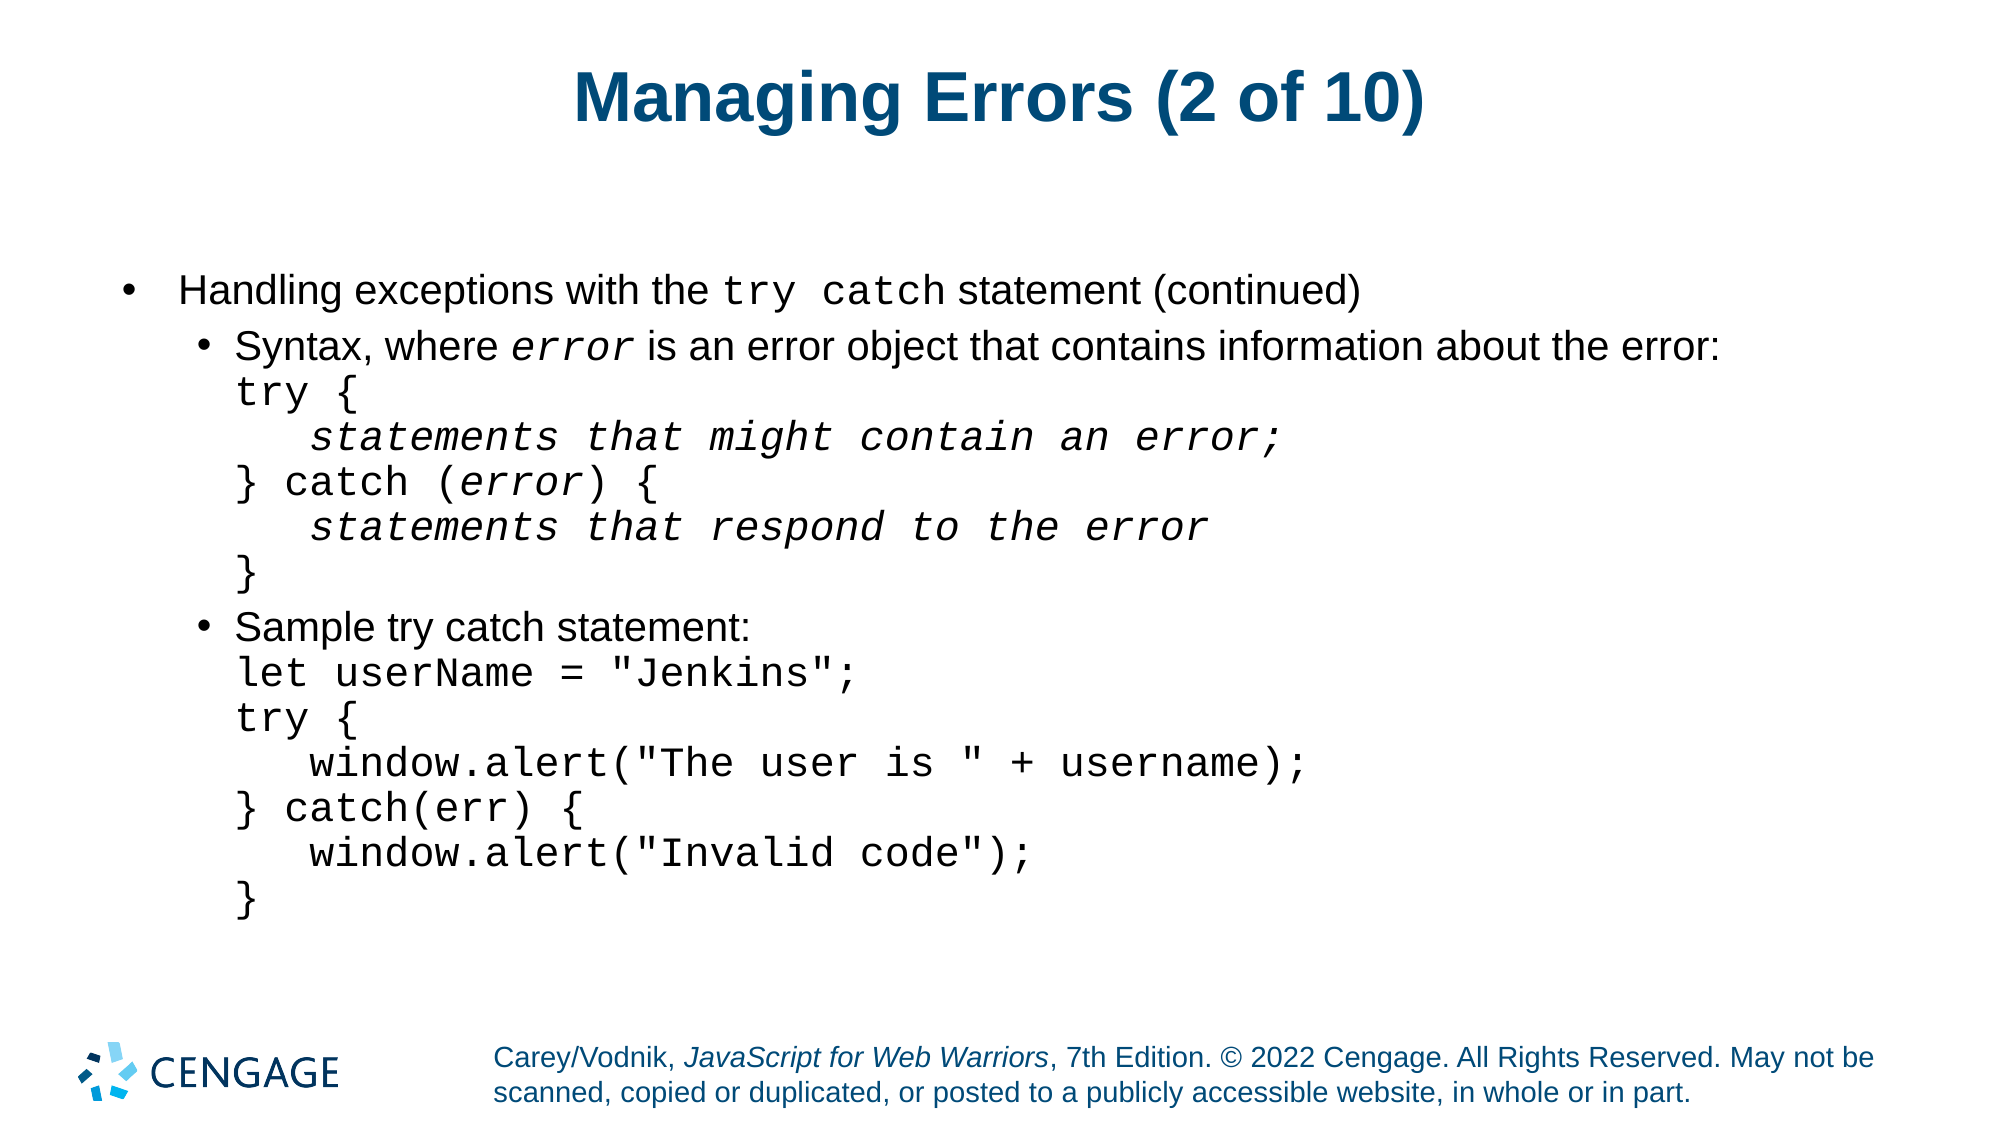

# Managing Errors (2 of 10)
Handling exceptions with the try catch statement (continued)
Syntax, where error is an error object that contains information about the error:
try {
   statements that might contain an error;
} catch (error) {
   statements that respond to the error
}
Sample try catch statement:
let userName = "Jenkins";
try {
   window.alert("The user is " + username);
} catch(err) {
   window.alert("Invalid code");
}